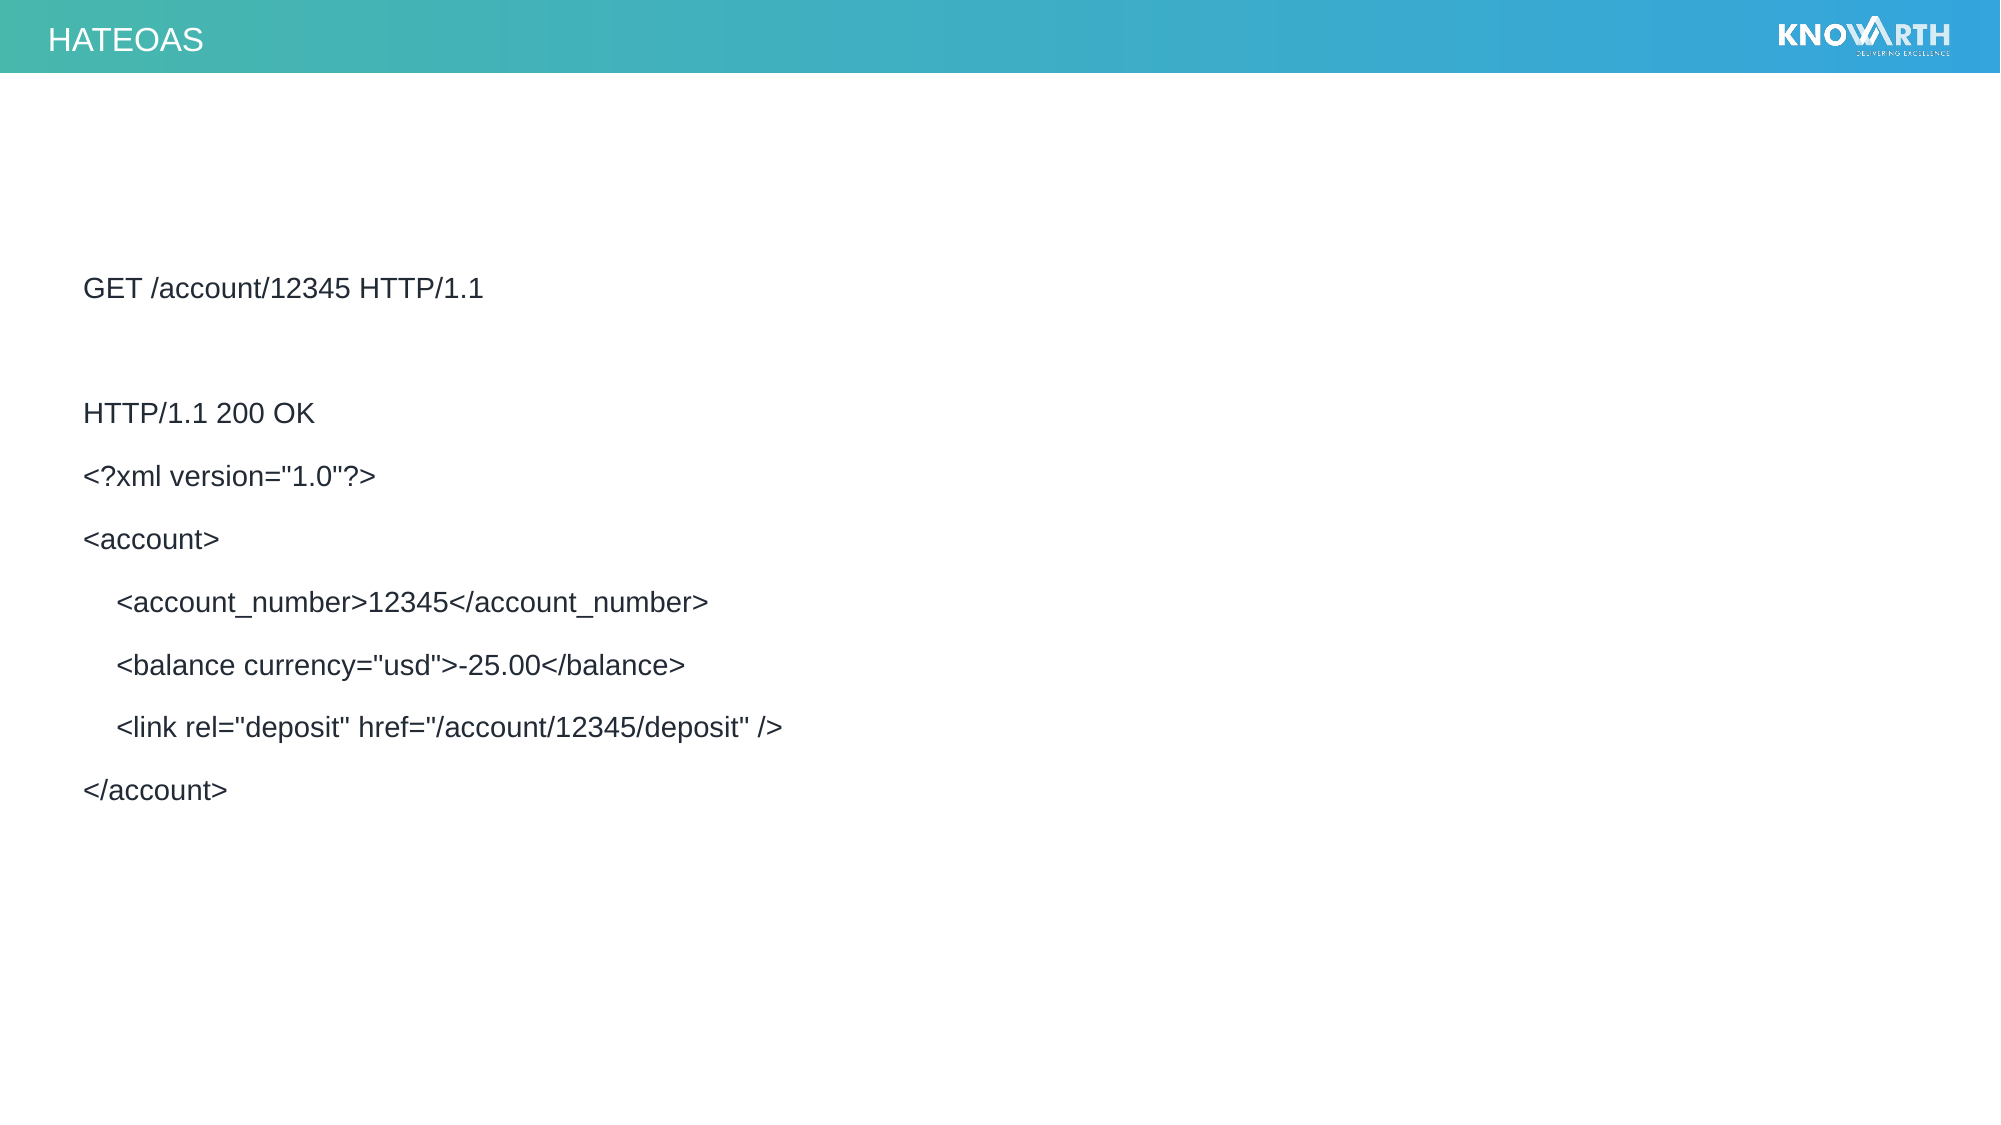

# HATEOAS

GET /account/12345 HTTP/1.1

HTTP/1.1 200 OK
<?xml version="1.0"?>
<account>
    <account_number>12345</account_number>
    <balance currency="usd">-25.00</balance>
    <link rel="deposit" href="/account/12345/deposit" />
</account>